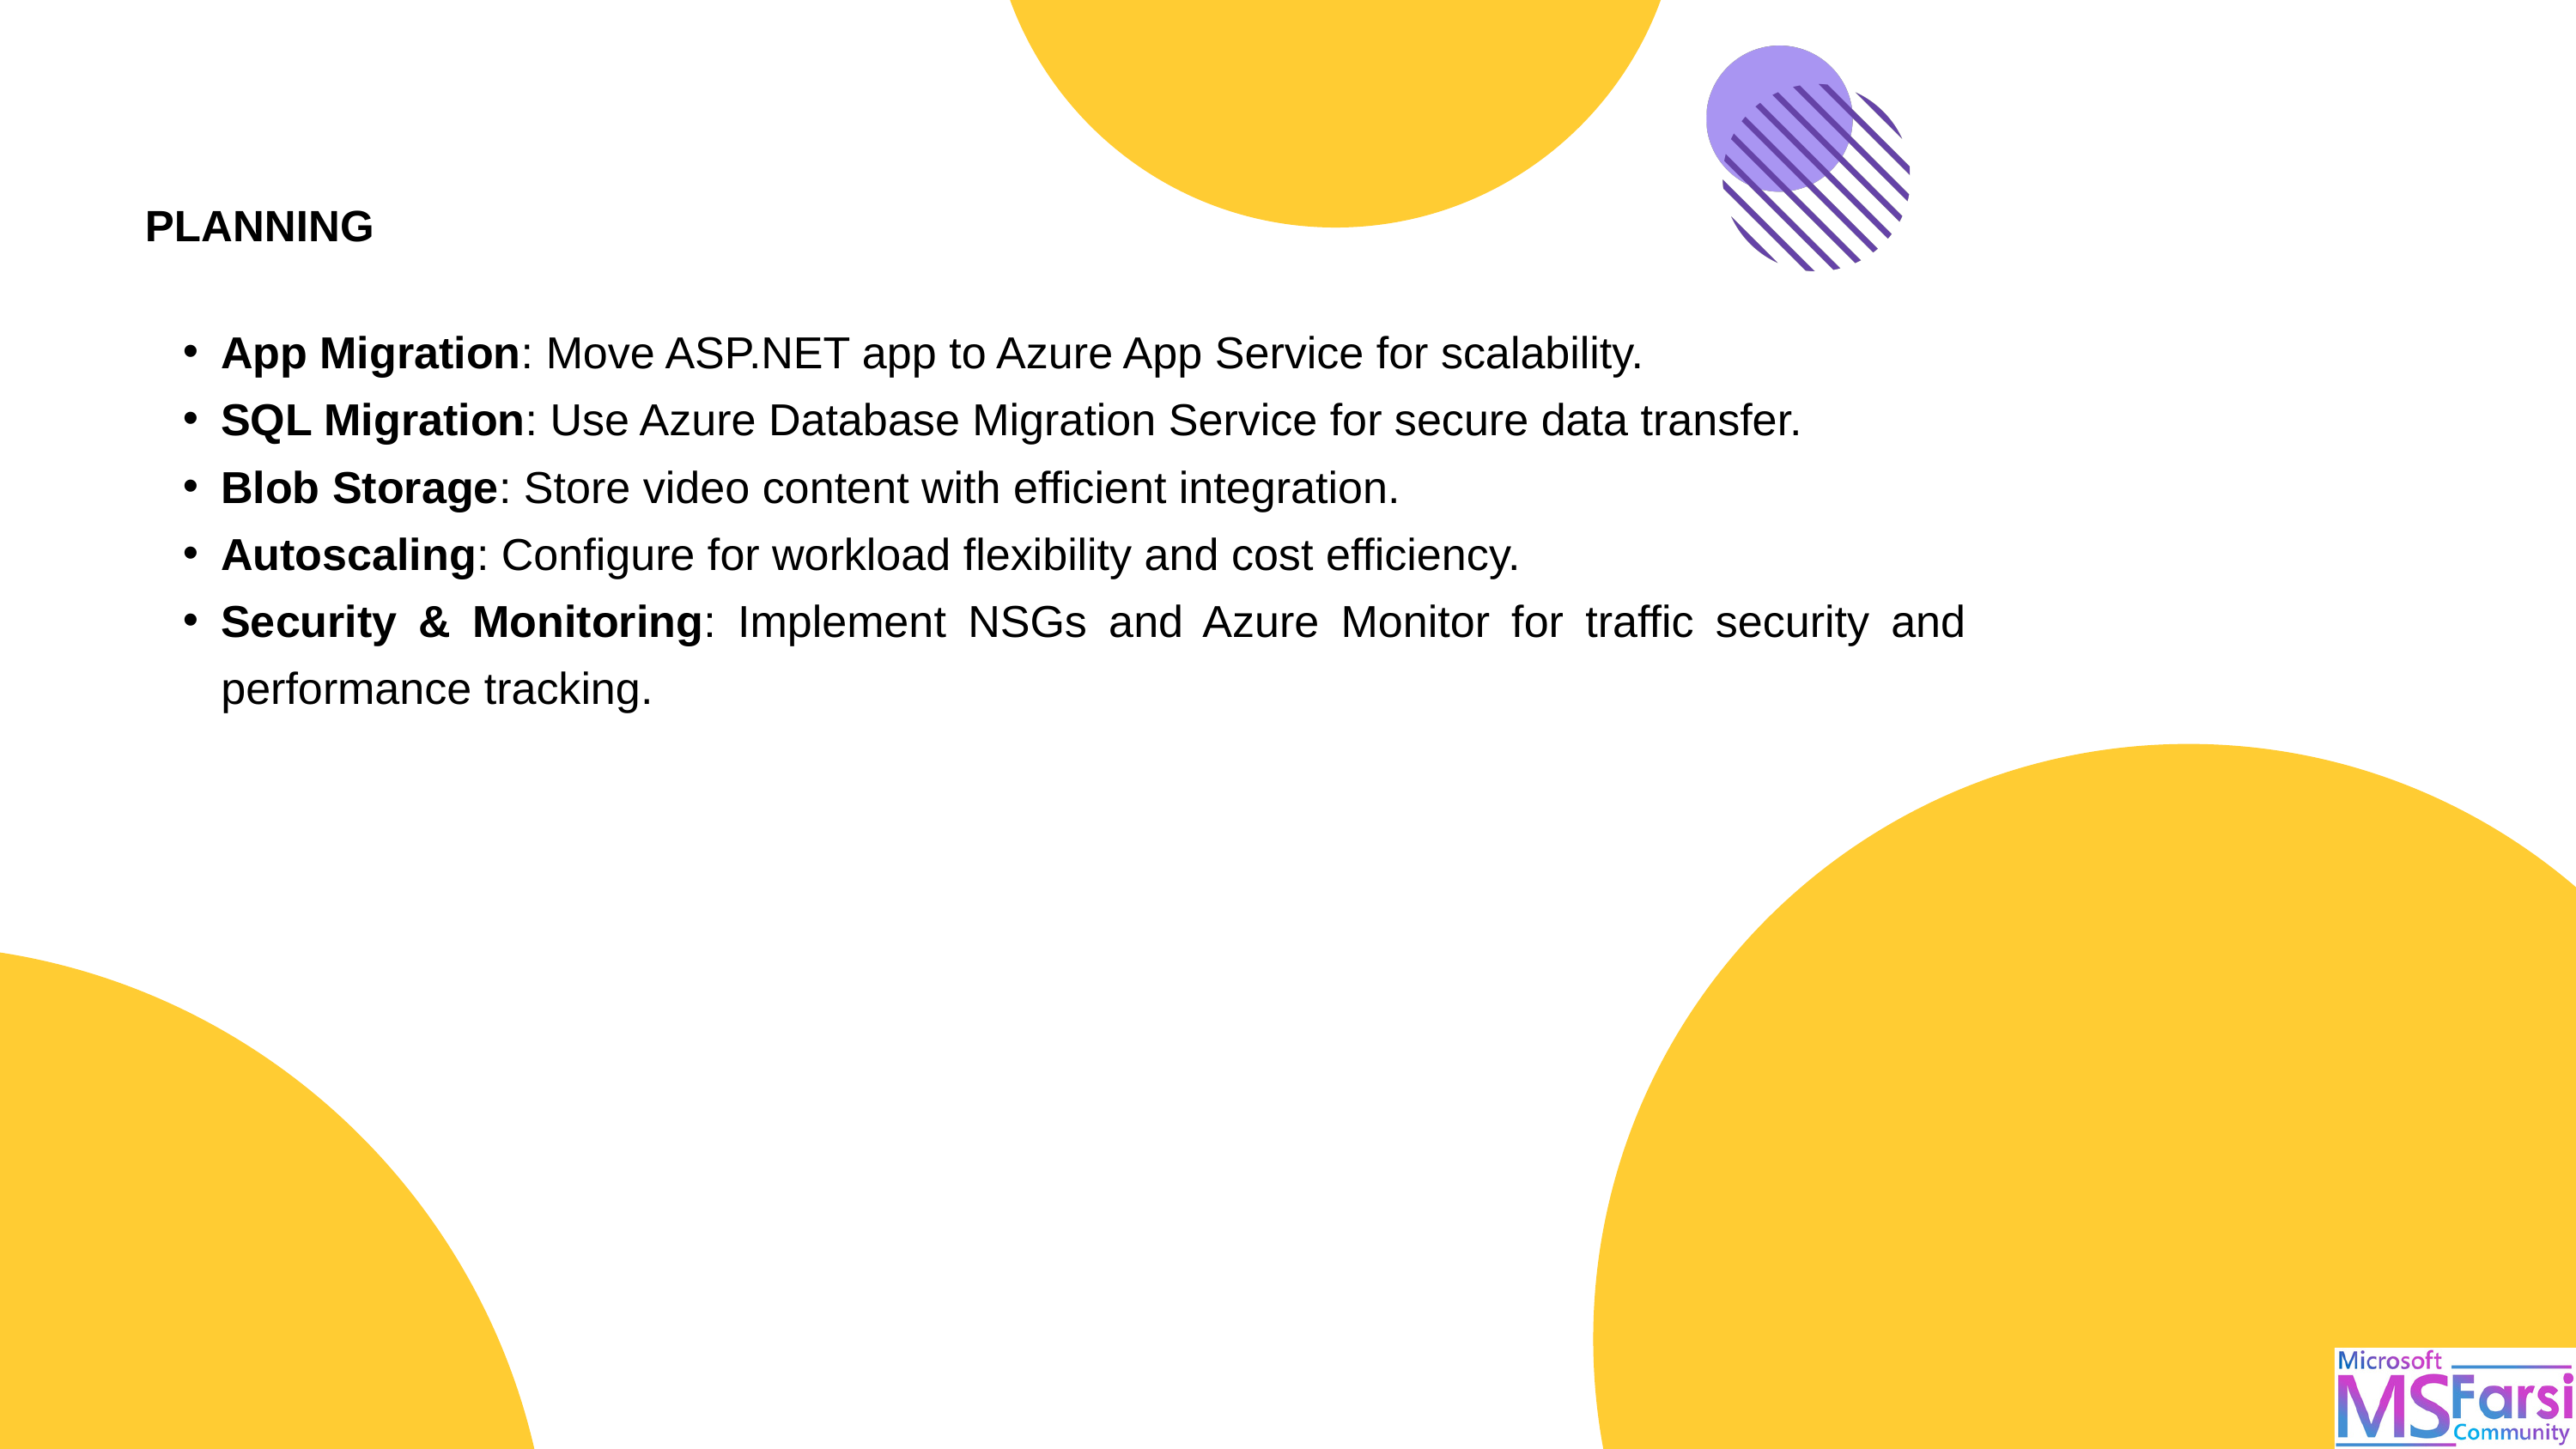

PLANNING
App Migration: Move ASP.NET app to Azure App Service for scalability.
SQL Migration: Use Azure Database Migration Service for secure data transfer.
Blob Storage: Store video content with efficient integration.
Autoscaling: Configure for workload flexibility and cost efficiency.
Security & Monitoring: Implement NSGs and Azure Monitor for traffic security and performance tracking.